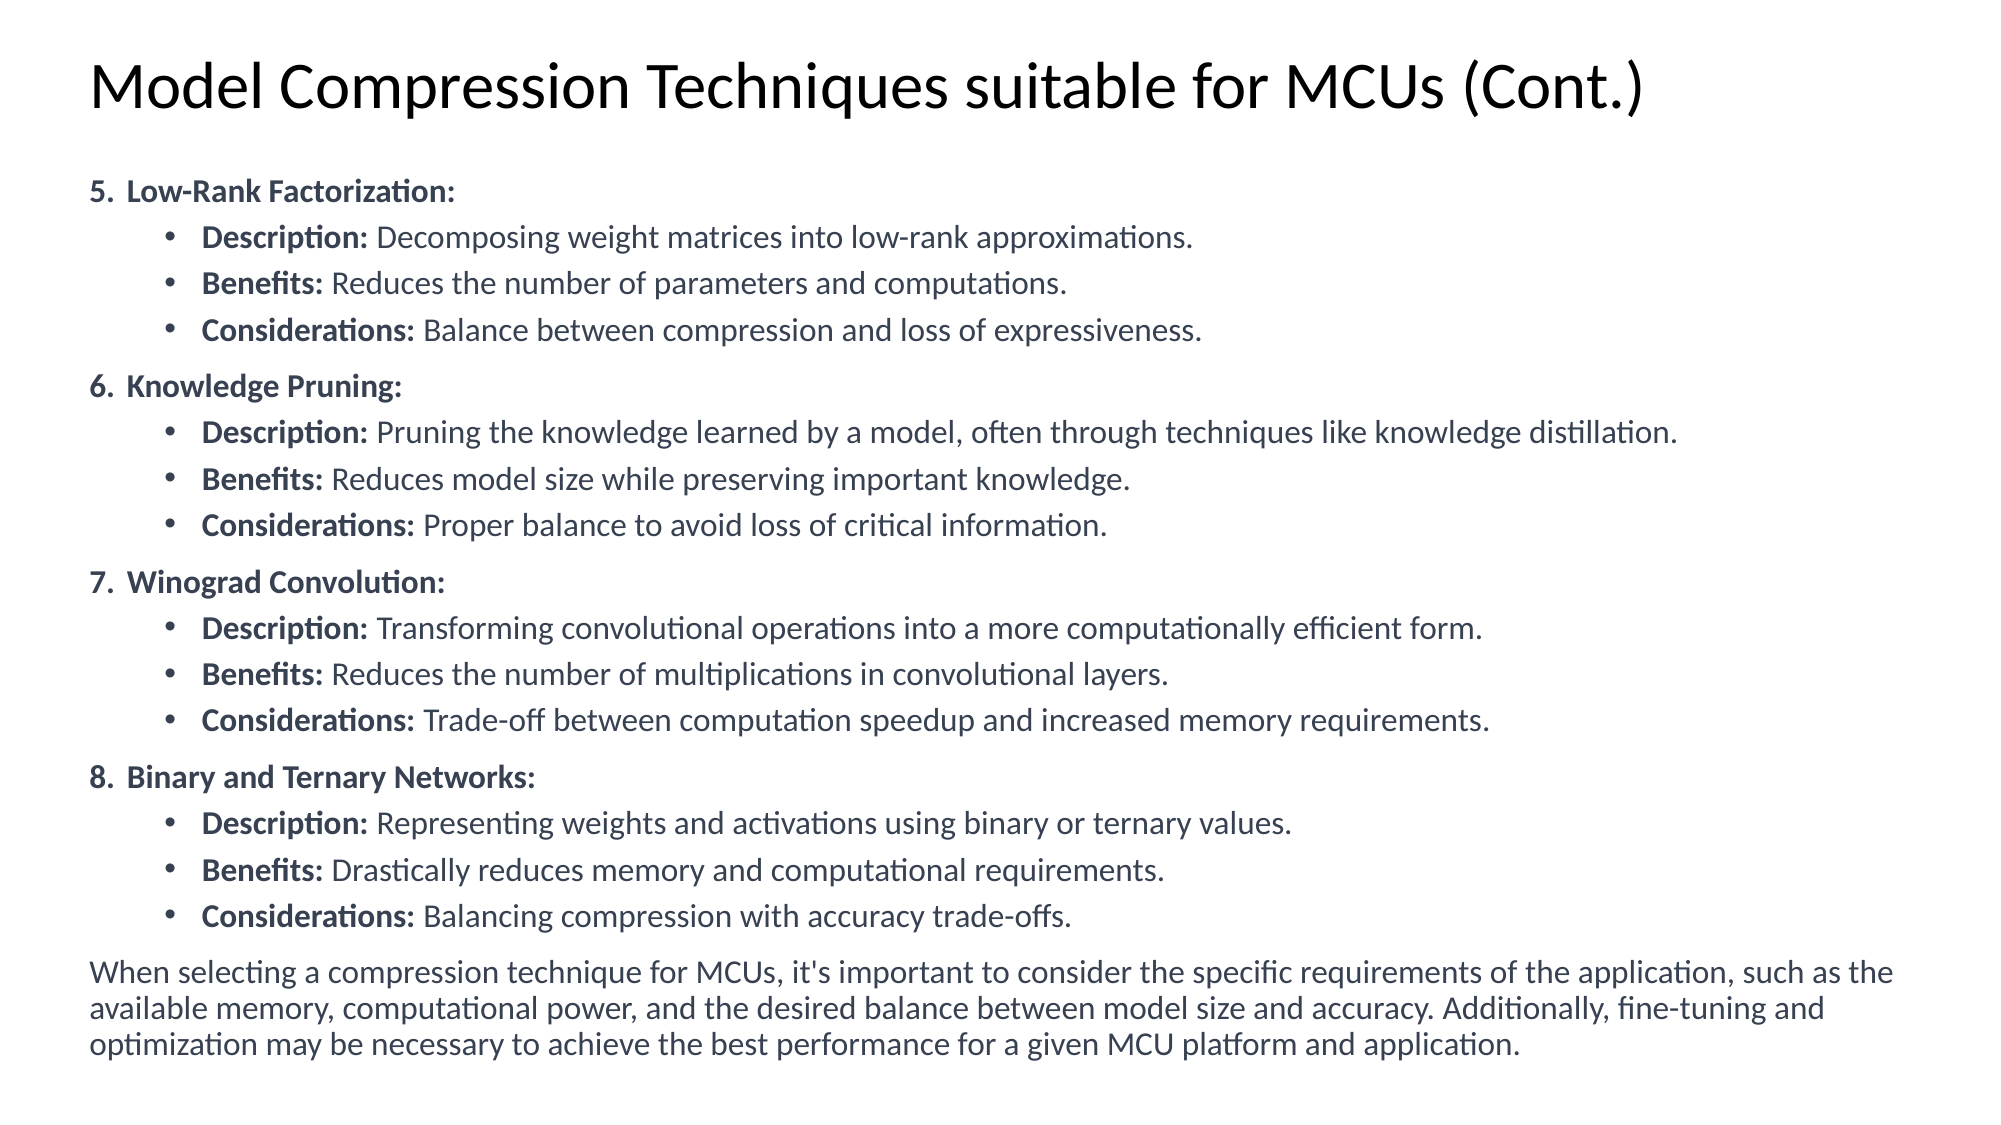

# Model Compression Techniques suitable for MCUs (Cont.)
Low-Rank Factorization:
Description: Decomposing weight matrices into low-rank approximations.
Benefits: Reduces the number of parameters and computations.
Considerations: Balance between compression and loss of expressiveness.
Knowledge Pruning:
Description: Pruning the knowledge learned by a model, often through techniques like knowledge distillation.
Benefits: Reduces model size while preserving important knowledge.
Considerations: Proper balance to avoid loss of critical information.
Winograd Convolution:
Description: Transforming convolutional operations into a more computationally efficient form.
Benefits: Reduces the number of multiplications in convolutional layers.
Considerations: Trade-off between computation speedup and increased memory requirements.
Binary and Ternary Networks:
Description: Representing weights and activations using binary or ternary values.
Benefits: Drastically reduces memory and computational requirements.
Considerations: Balancing compression with accuracy trade-offs.
When selecting a compression technique for MCUs, it's important to consider the specific requirements of the application, such as the available memory, computational power, and the desired balance between model size and accuracy. Additionally, fine-tuning and optimization may be necessary to achieve the best performance for a given MCU platform and application.